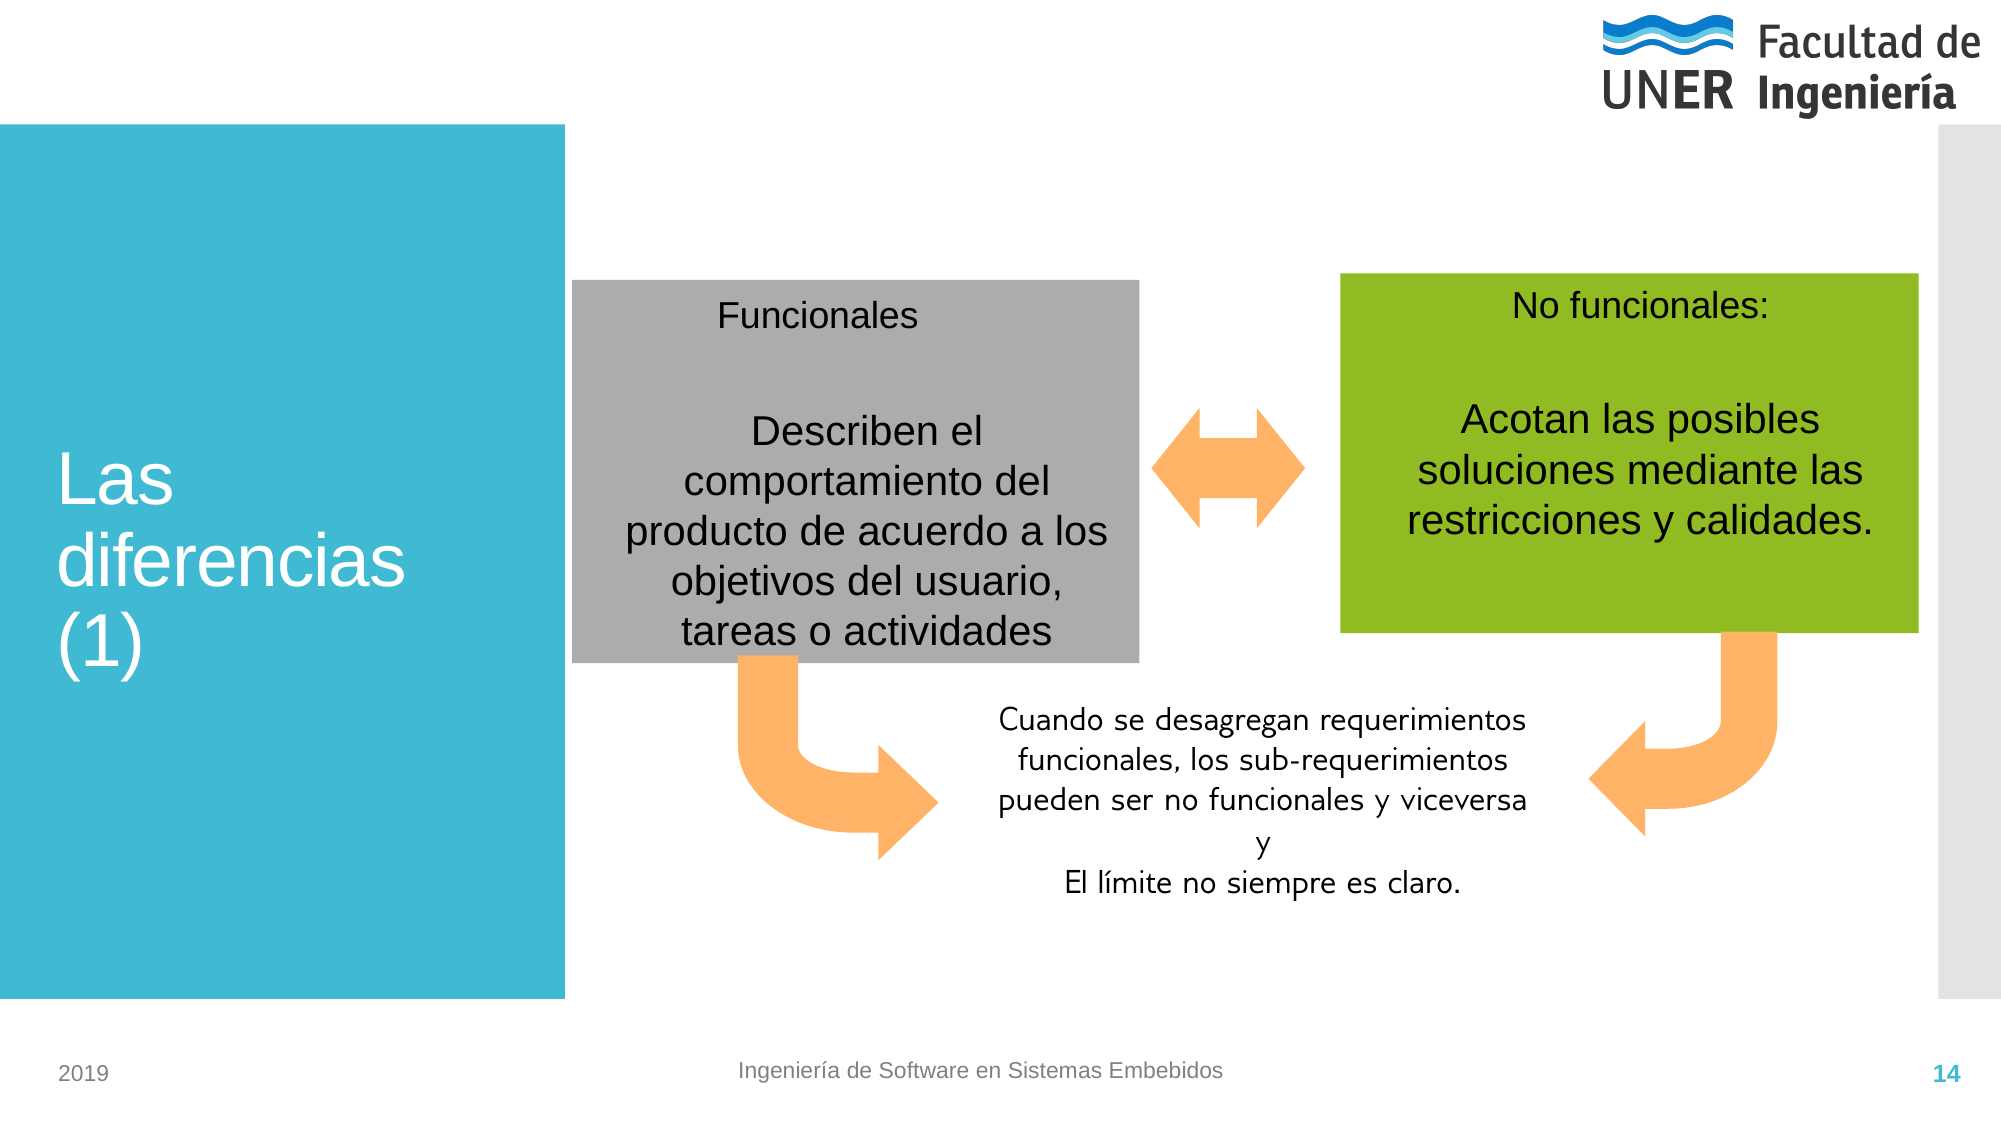

# Las diferencias  (1)
No funcionales:

Acotan las posibles soluciones mediante las restricciones y calidades.
Funcionales

Describen el comportamiento del producto de acuerdo a los objetivos del usuario, tareas o actividades

Cuando se desagregan requerimientos funcionales, los sub-requerimientos pueden ser no funcionales y viceversa
y
El límite no siempre es claro.
Ingeniería de Software en Sistemas Embebidos
14
2019